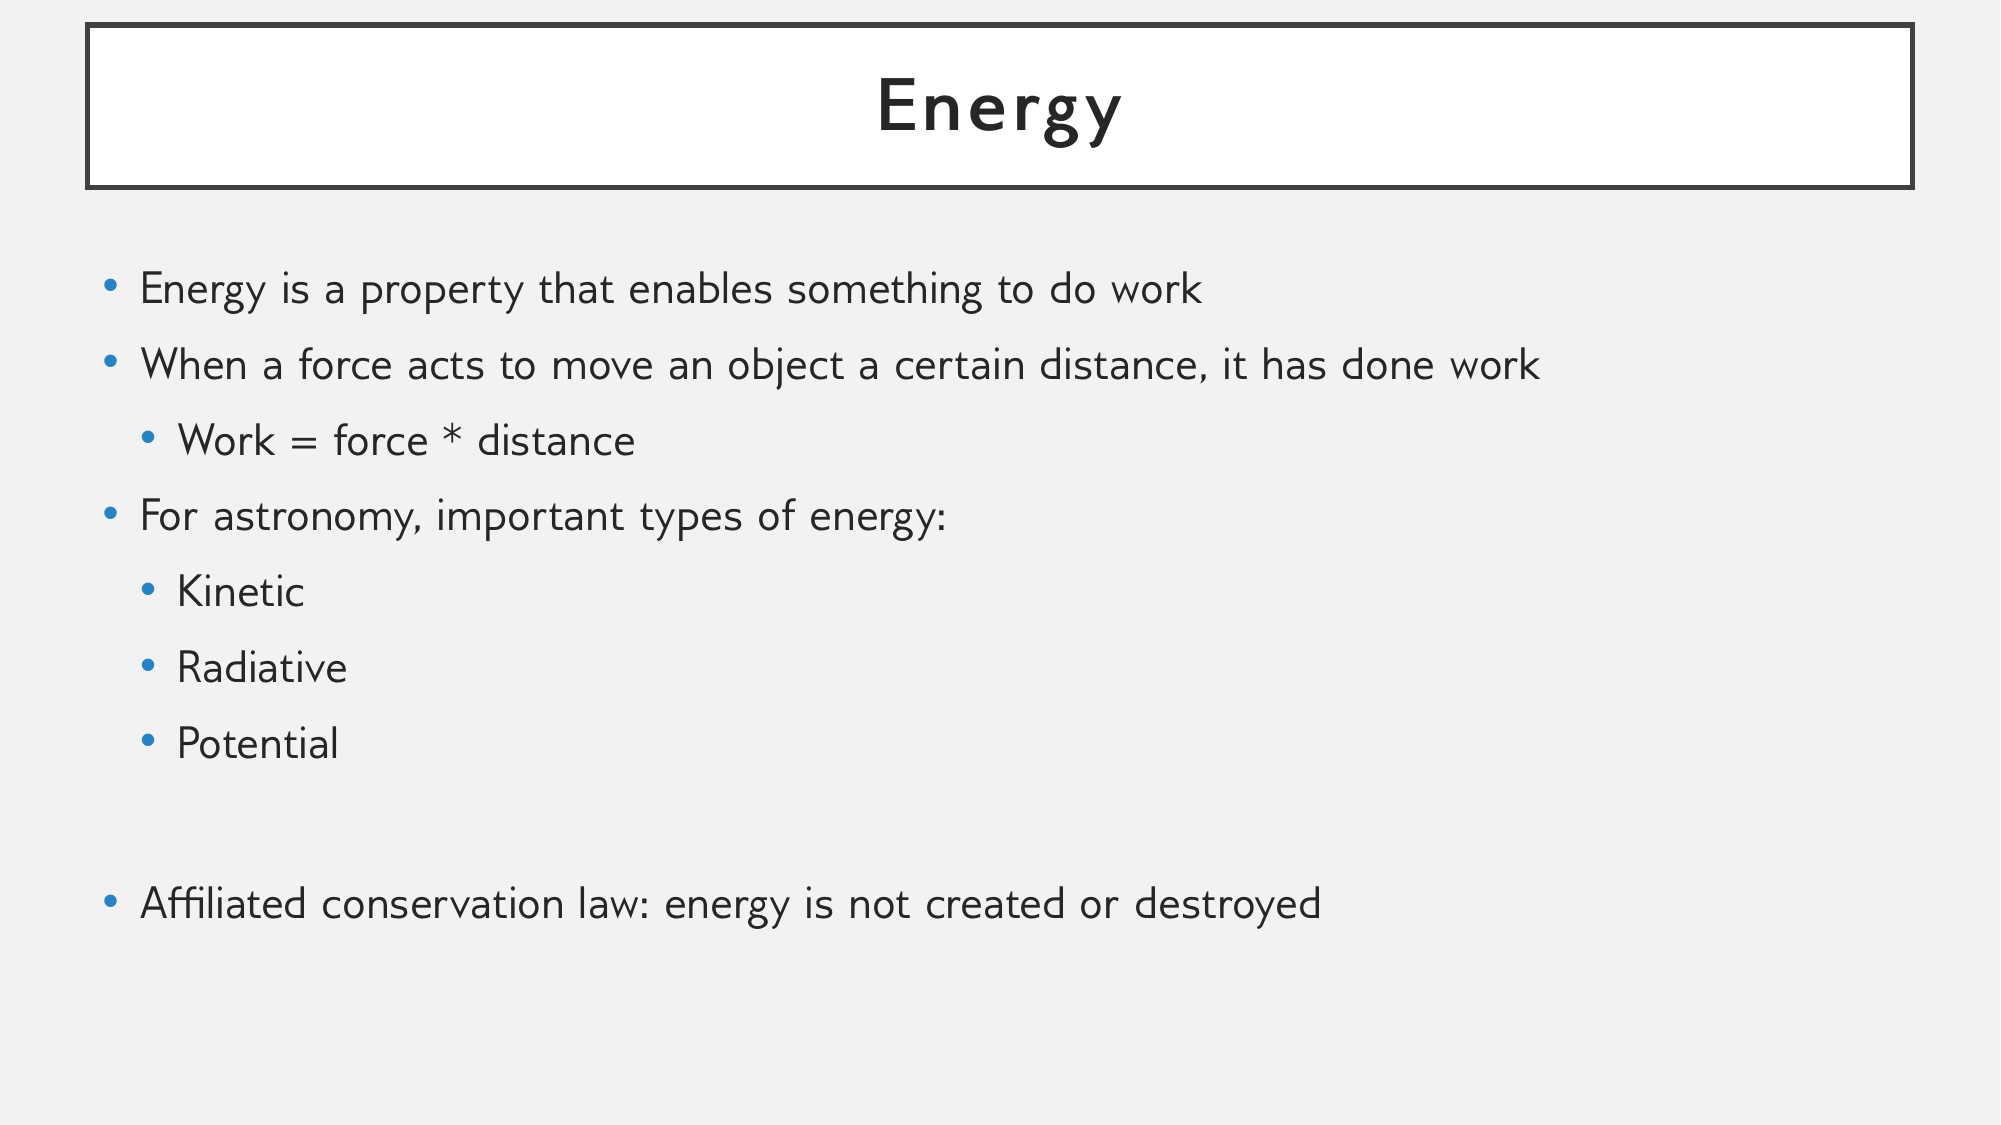

# Energy
Energy is a property that enables something to do work
When a force acts to move an object a certain distance, it has done work
Work = force * distance
For astronomy, important types of energy:
Kinetic
Radiative
Potential

Affiliated conservation law: energy is not created or destroyed